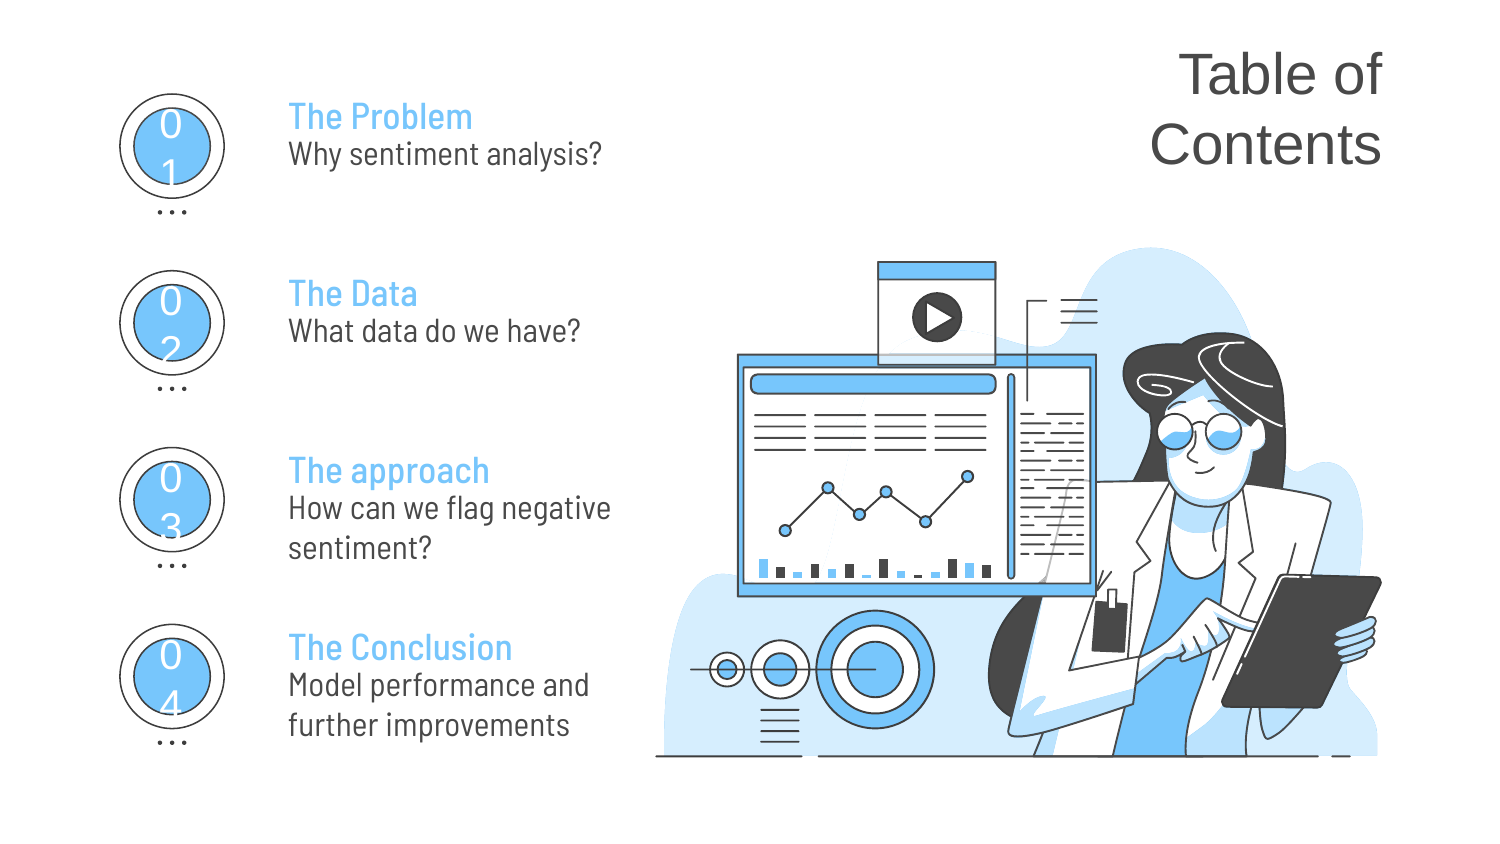

# Table of Contents
The Problem

Why sentiment analysis?
01
The Data

What data do we have?
02
The approach

How can we flag negative sentiment?
03
The Conclusion

Model performance and further improvements
04